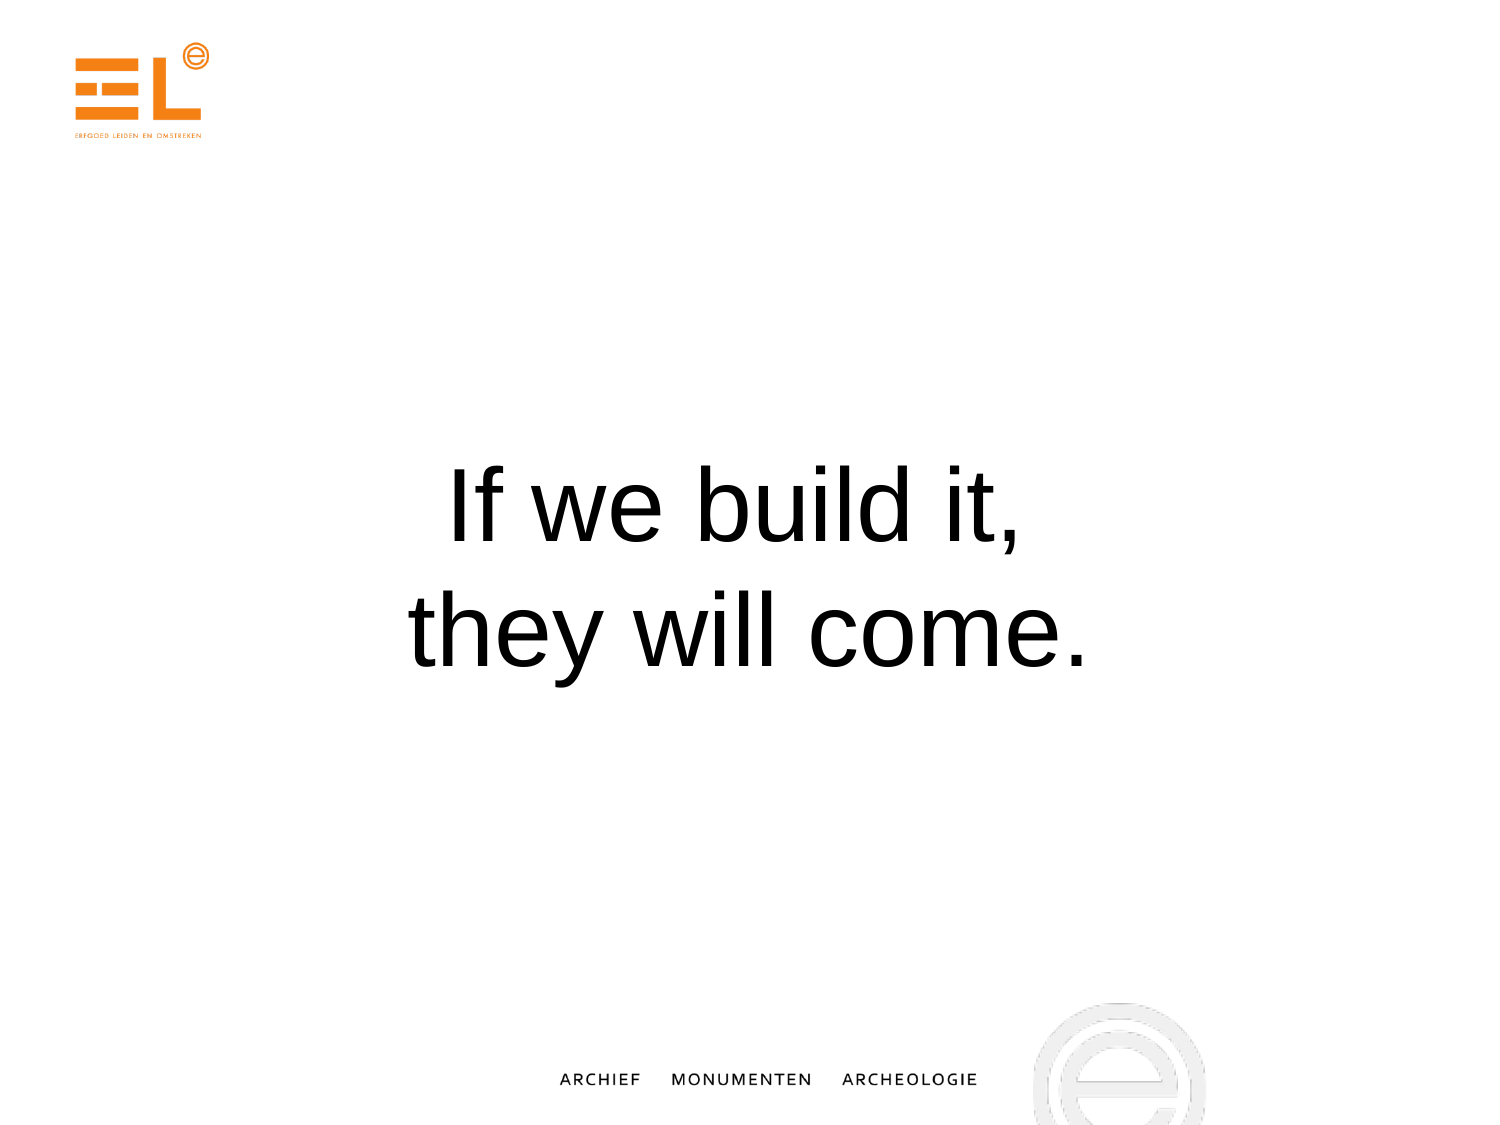

If we build it,
they will come.